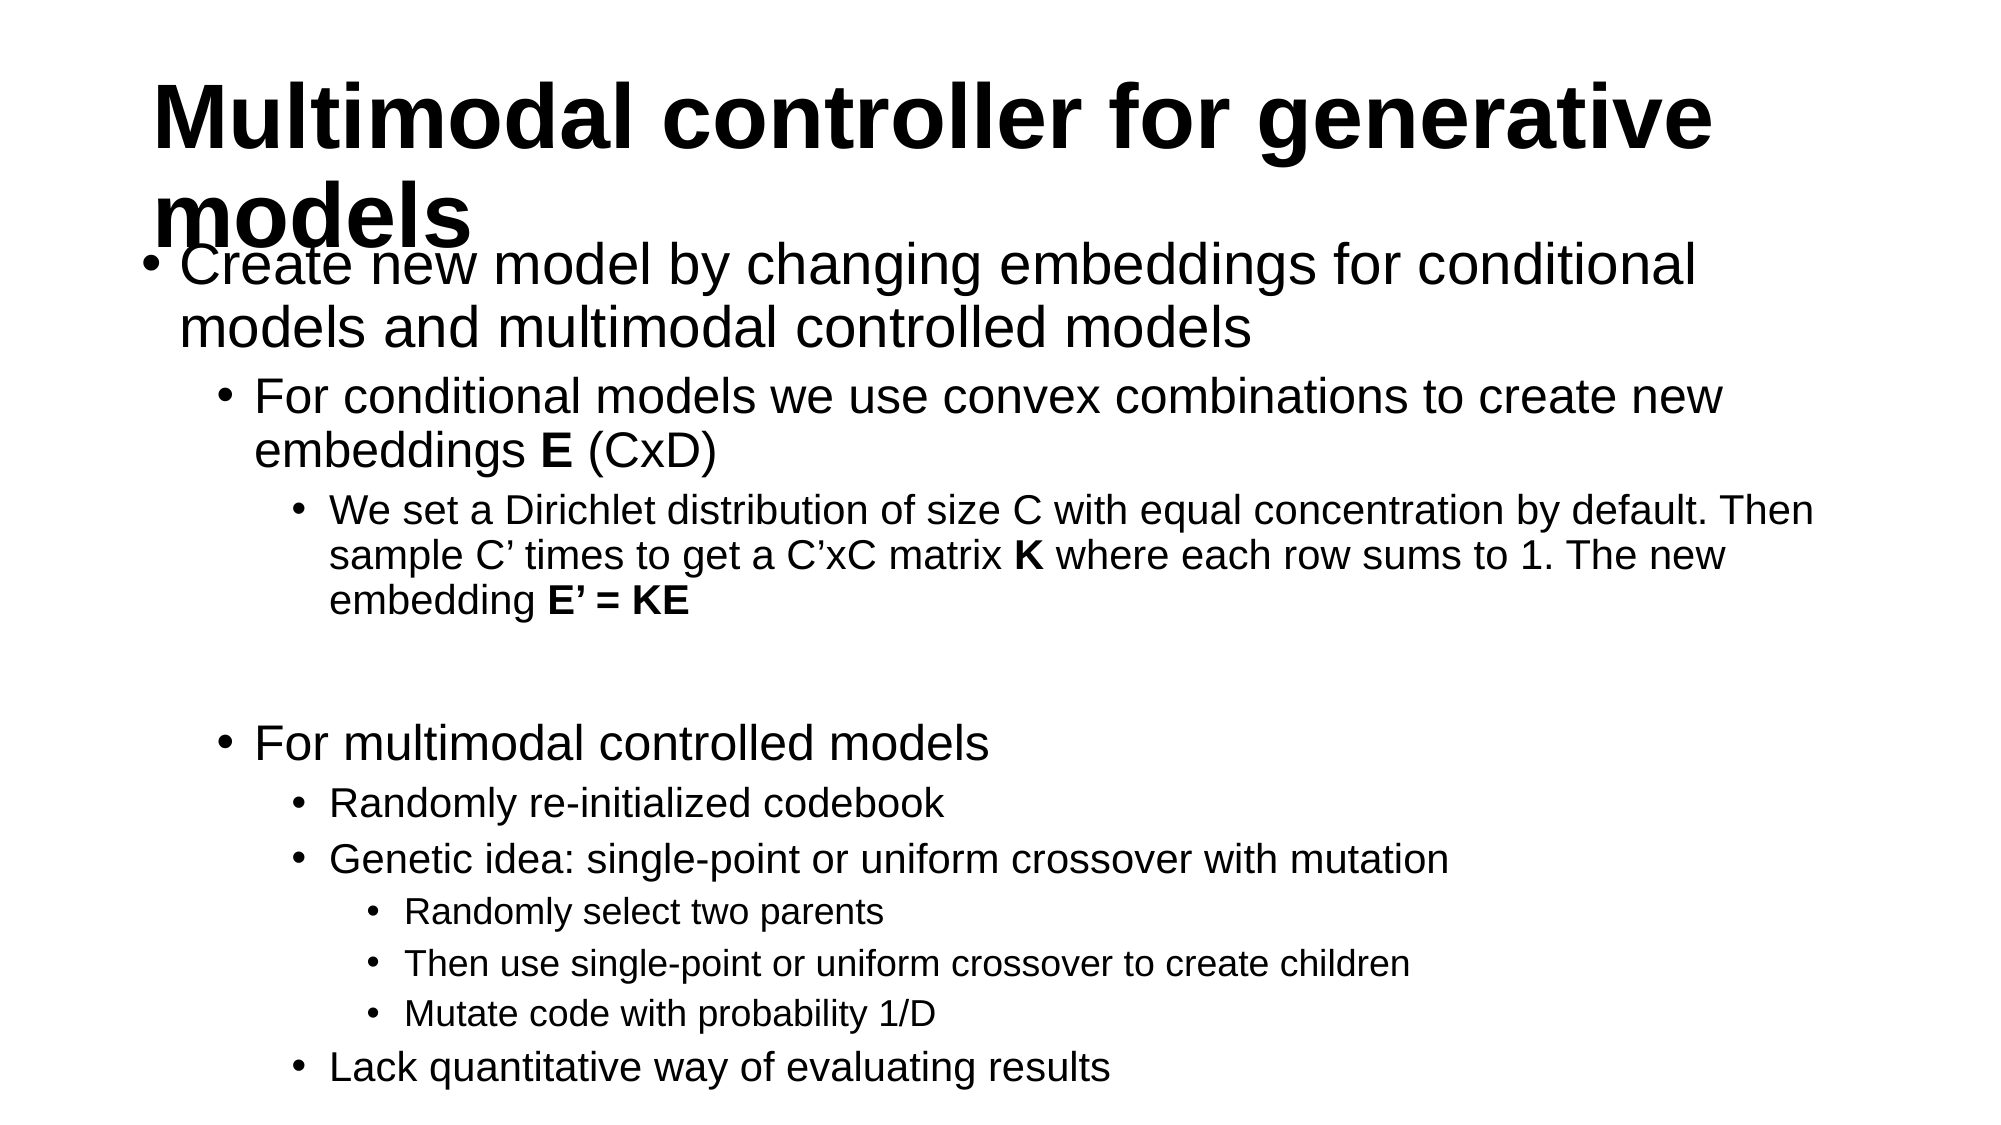

# Multimodal controller for generative models
Create new model by changing embeddings for conditional models and multimodal controlled models
For conditional models we use convex combinations to create new embeddings E (CxD)
We set a Dirichlet distribution of size C with equal concentration by default. Then sample C’ times to get a C’xC matrix K where each row sums to 1. The new embedding E’ = KE

For multimodal controlled models
Randomly re-initialized codebook
Genetic idea: single-point or uniform crossover with mutation
Randomly select two parents
Then use single-point or uniform crossover to create children
Mutate code with probability 1/D
Lack quantitative way of evaluating results